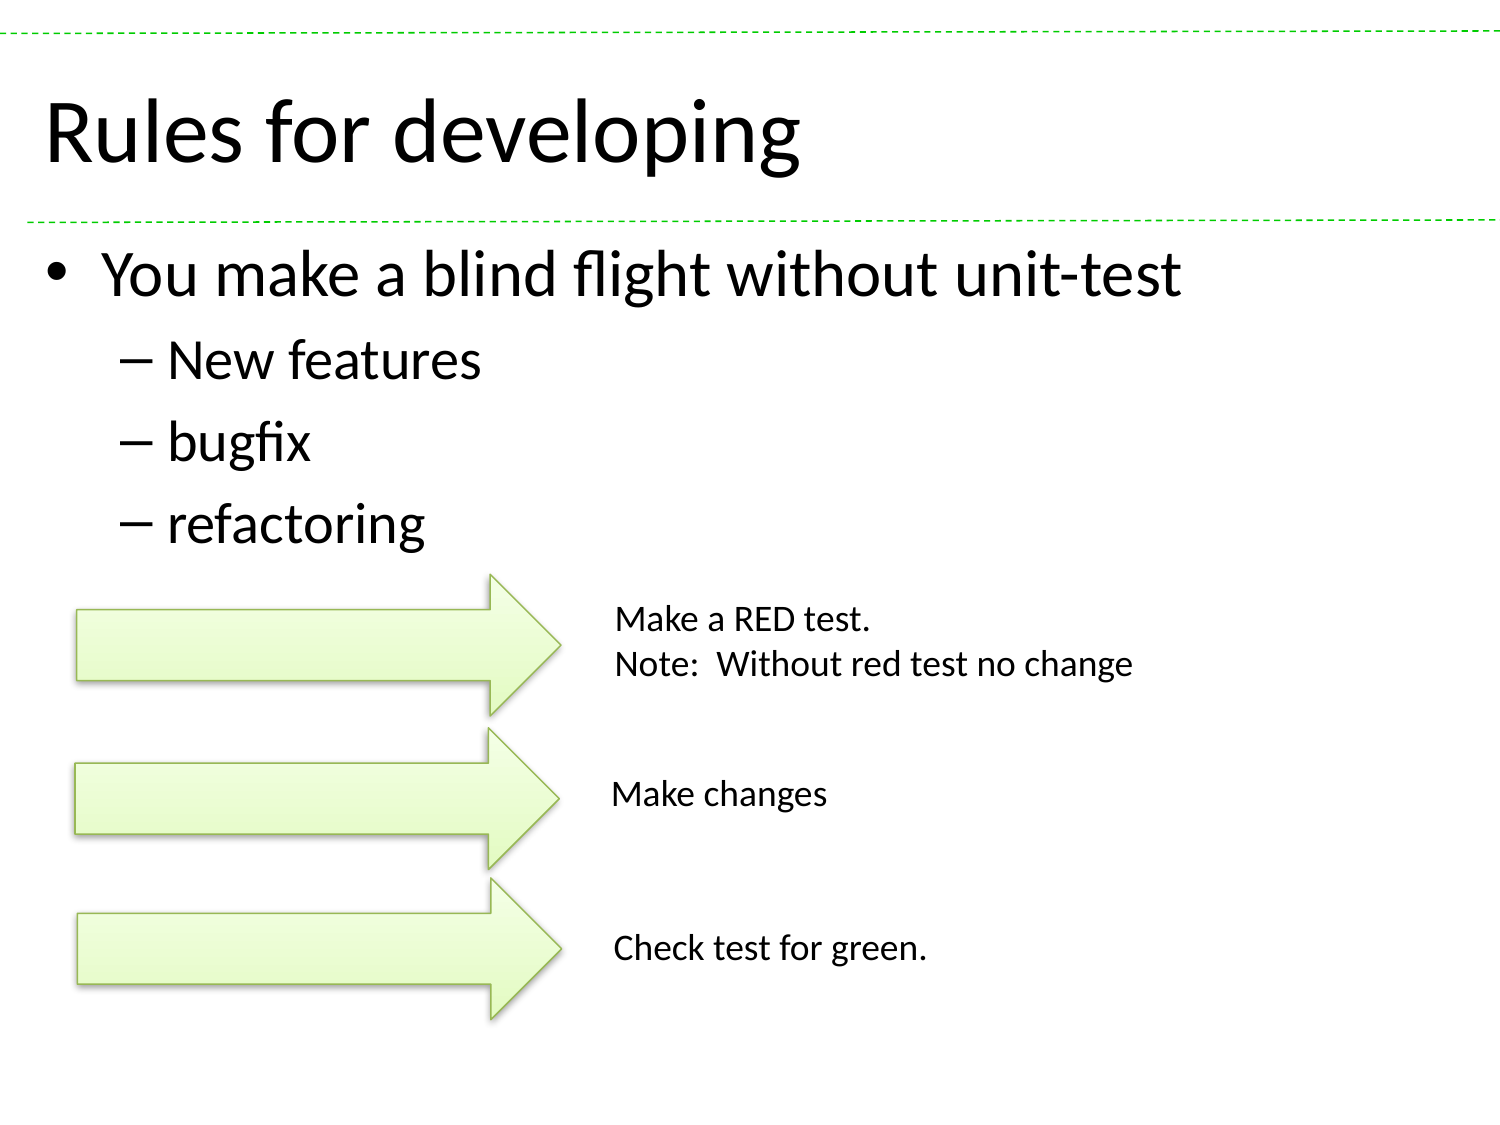

# Rules for developing
You make a blind flight without unit-test
New features
bugfix
refactoring

Make a RED test.
Note:  Without red test no change

Make changes

Check test for green.